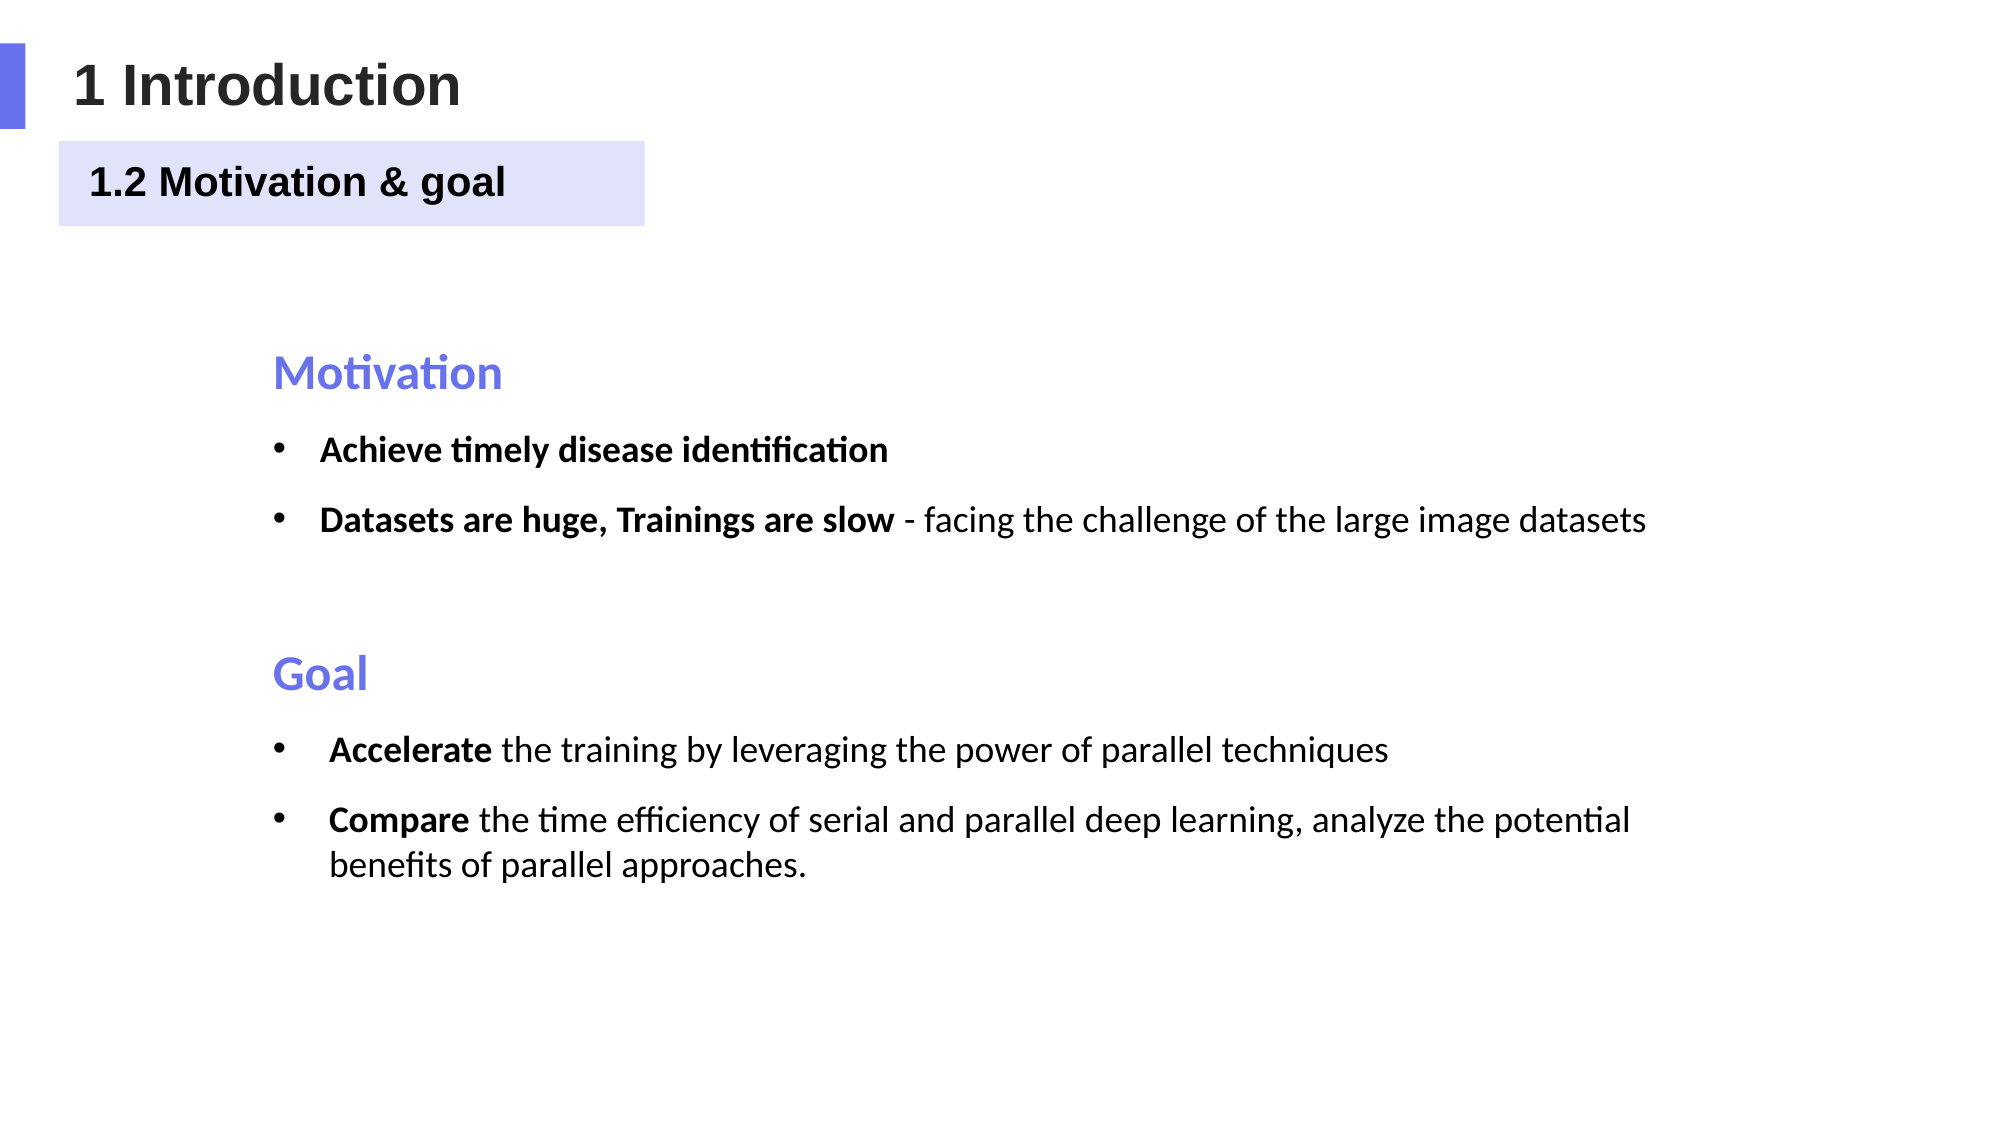

# 1 Introduction
1.2 Motivation & goal
Motivation
Achieve timely disease identification
Datasets are huge, Trainings are slow - facing the challenge of the large image datasets

Goal
Accelerate the training by leveraging the power of parallel techniques
Compare the time efficiency of serial and parallel deep learning, analyze the potential benefits of parallel approaches.